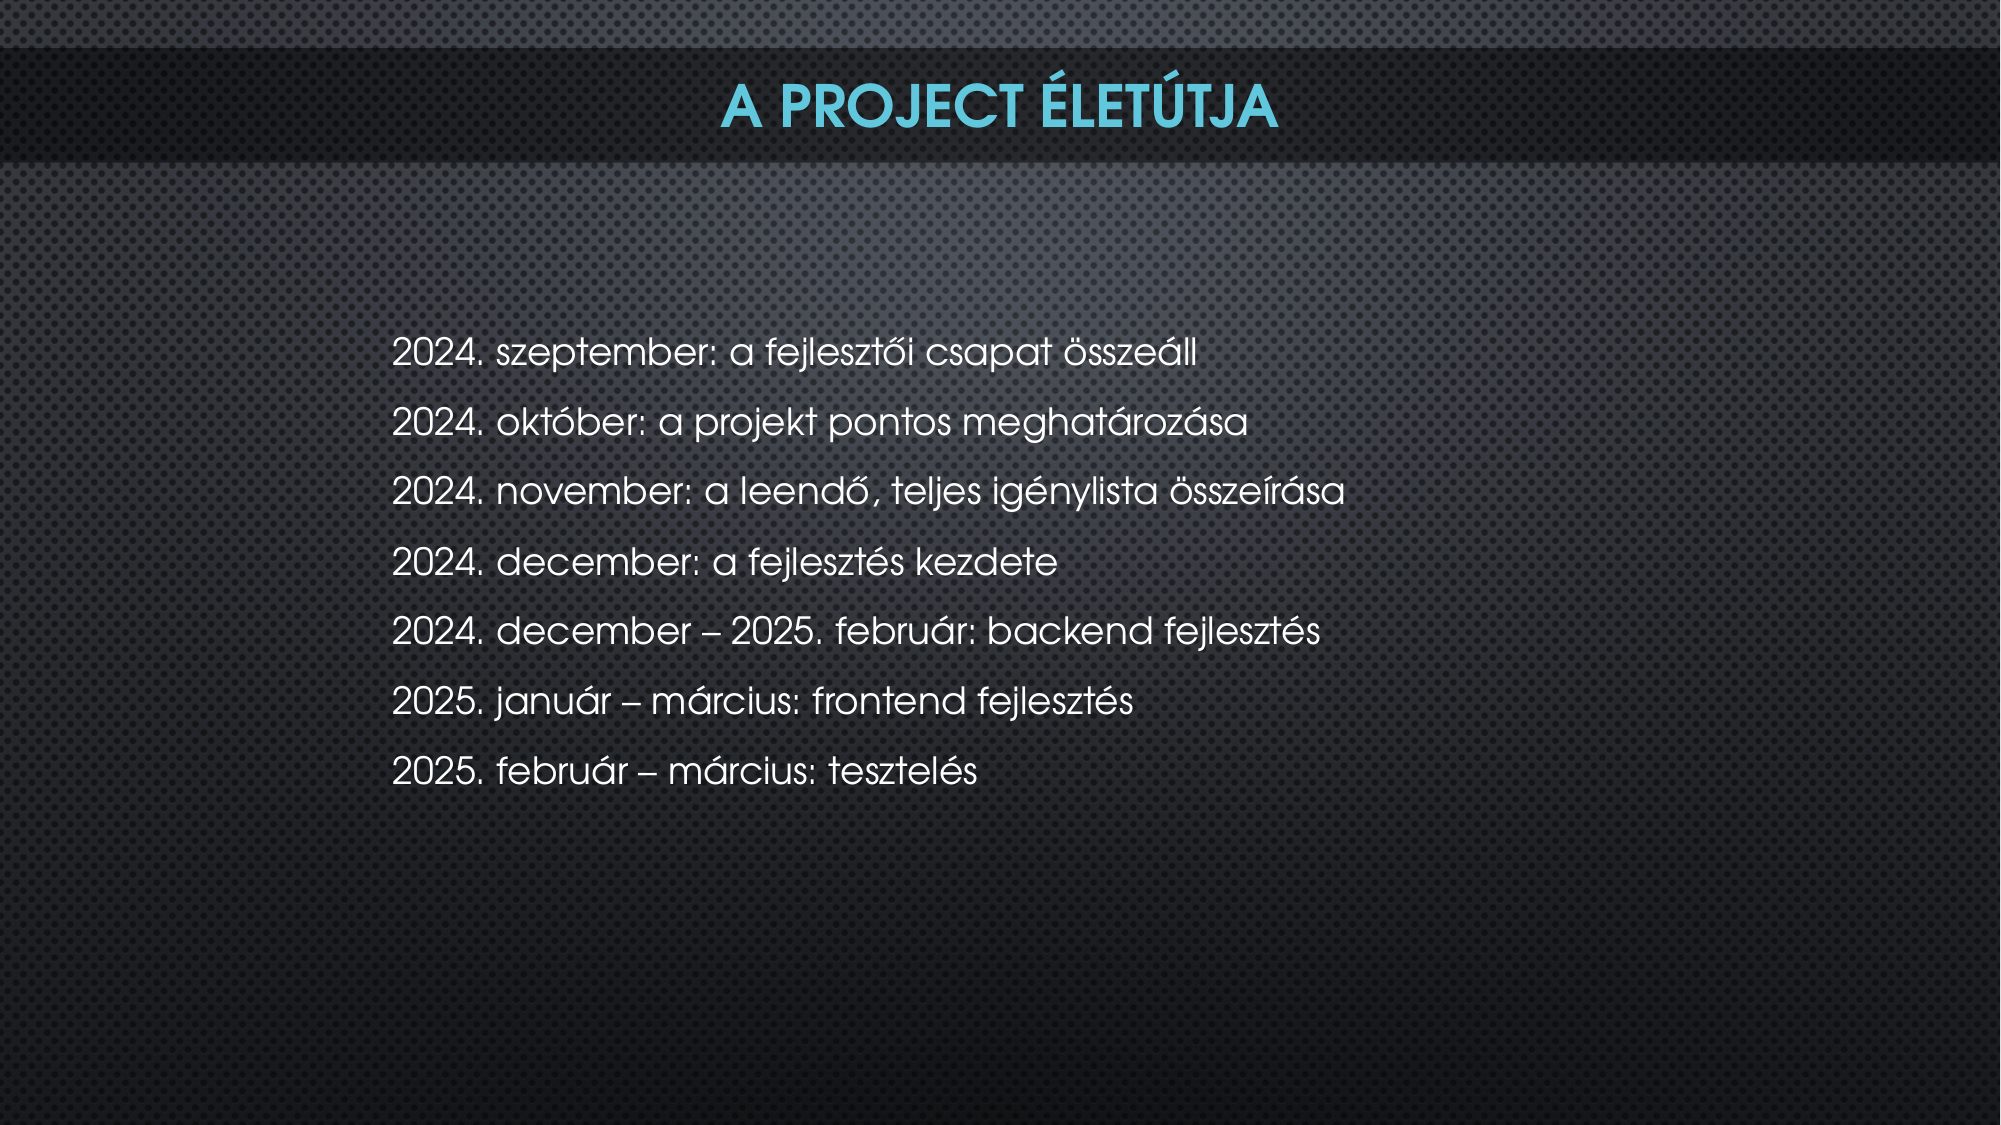

A PROJECT ÉLETÚTJA
2024. szeptember: a fejlesztői csapat összeáll
2024. október: a projekt pontos meghatározása
2024. november: a leendő, teljes igénylista összeírása
2024. december: a fejlesztés kezdete
2024. december – 2025. február: backend fejlesztés
2025. január – március: frontend fejlesztés
2025. február – március: tesztelés